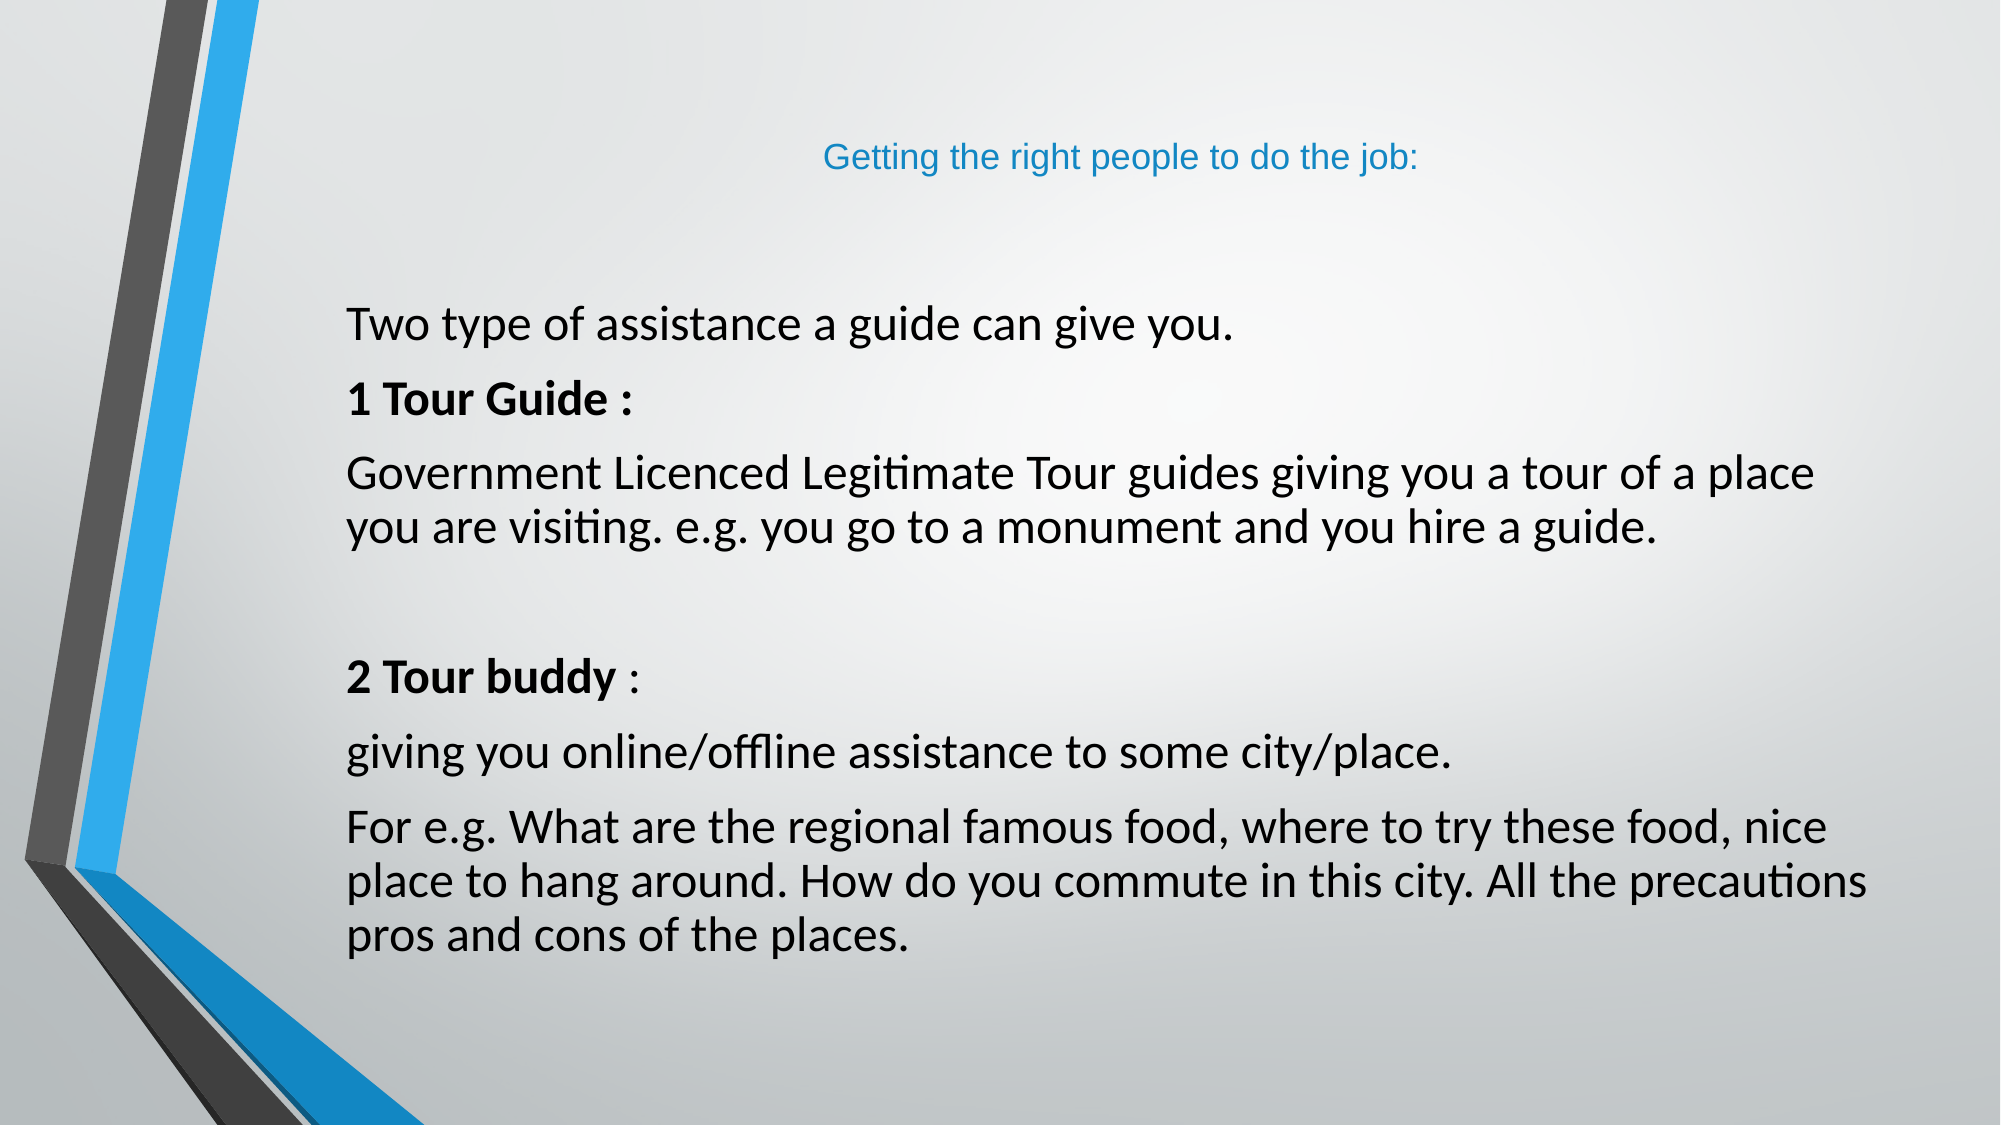

Getting the right people to do the job:

Two type of assistance a guide can give you.
1 Tour Guide :
Government Licenced Legitimate Tour guides giving you a tour of a place you are visiting. e.g. you go to a monument and you hire a guide.

2 Tour buddy :
giving you online/offline assistance to some city/place.
For e.g. What are the regional famous food, where to try these food, nice place to hang around. How do you commute in this city. All the precautions pros and cons of the places.